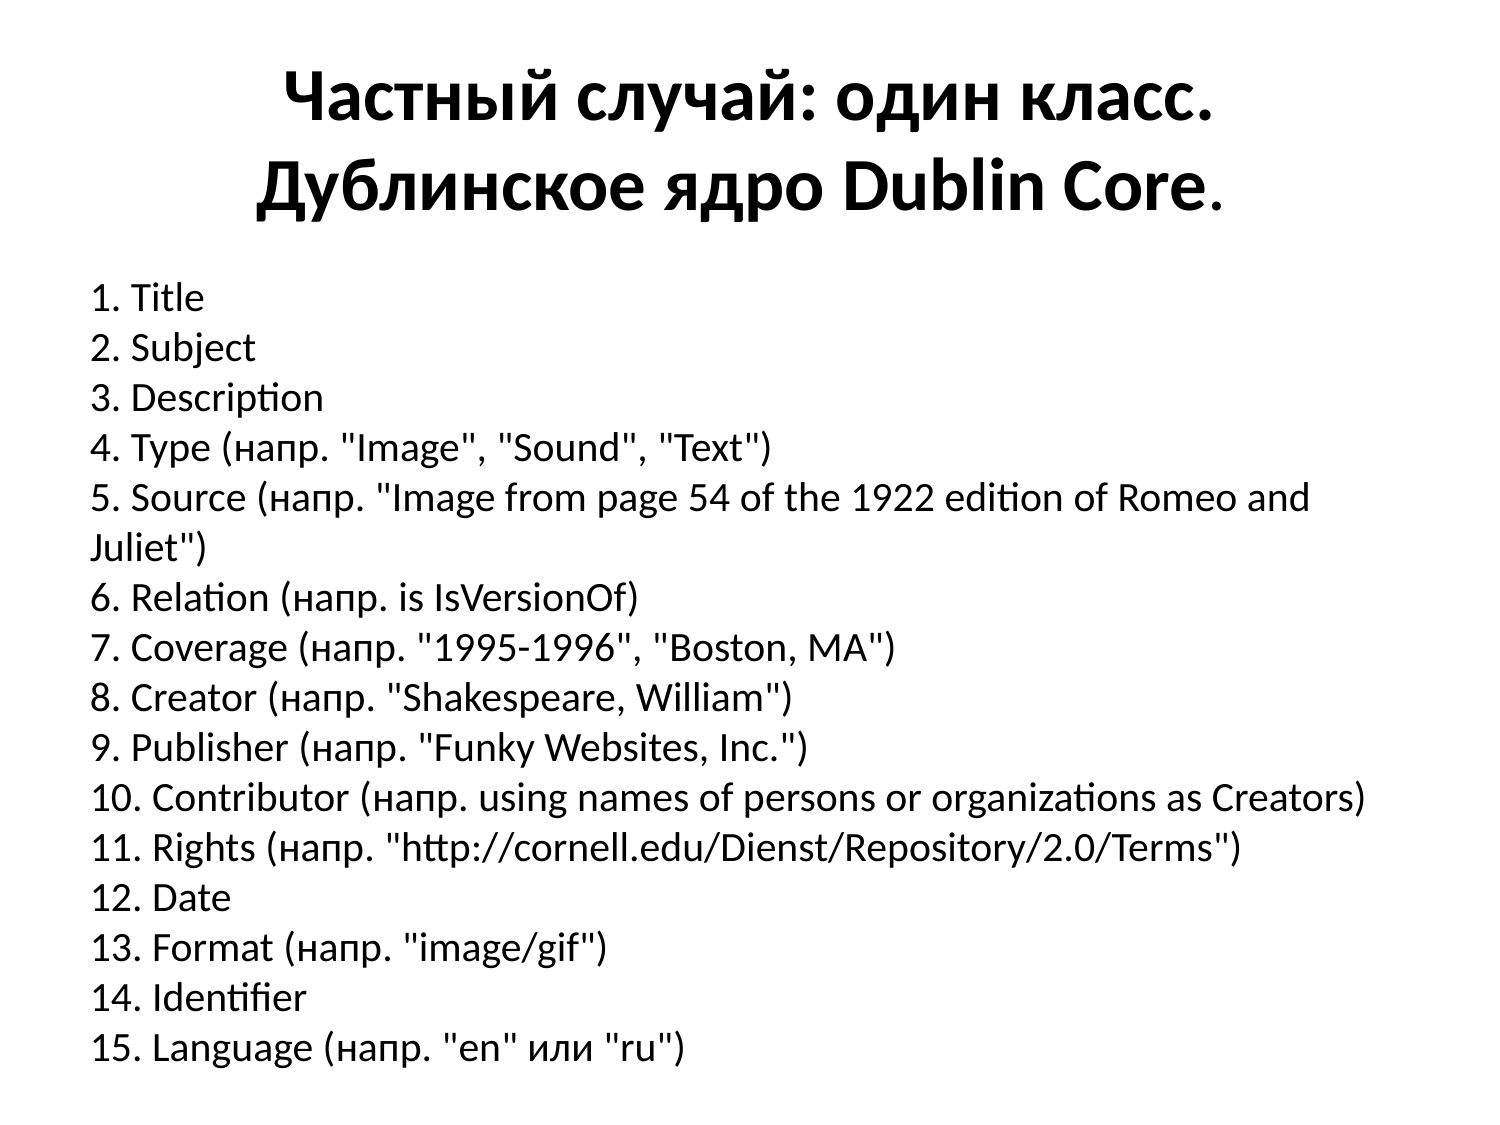

# Частный случай: один класс. Дублинское ядро Dublin Core.
1. Title
2. Subject
3. Description
4. Type (напр. "Image", "Sound", "Text")
5. Source (напр. "Image from page 54 of the 1922 edition of Romeo and Juliet")
6. Relation (напр. is IsVersionOf)
7. Coverage (напр. "1995-1996", "Boston, MA")
8. Creator (напр. "Shakespeare, William")
9. Publisher (напр. "Funky Websites, Inc.")
10. Contributor (напр. using names of persons or organizations as Creators)
11. Rights (напр. "http://cornell.edu/Dienst/Repository/2.0/Terms")
12. Date
13. Format (напр. "image/gif")
14. Identifier
15. Language (напр. "en" или "ru")